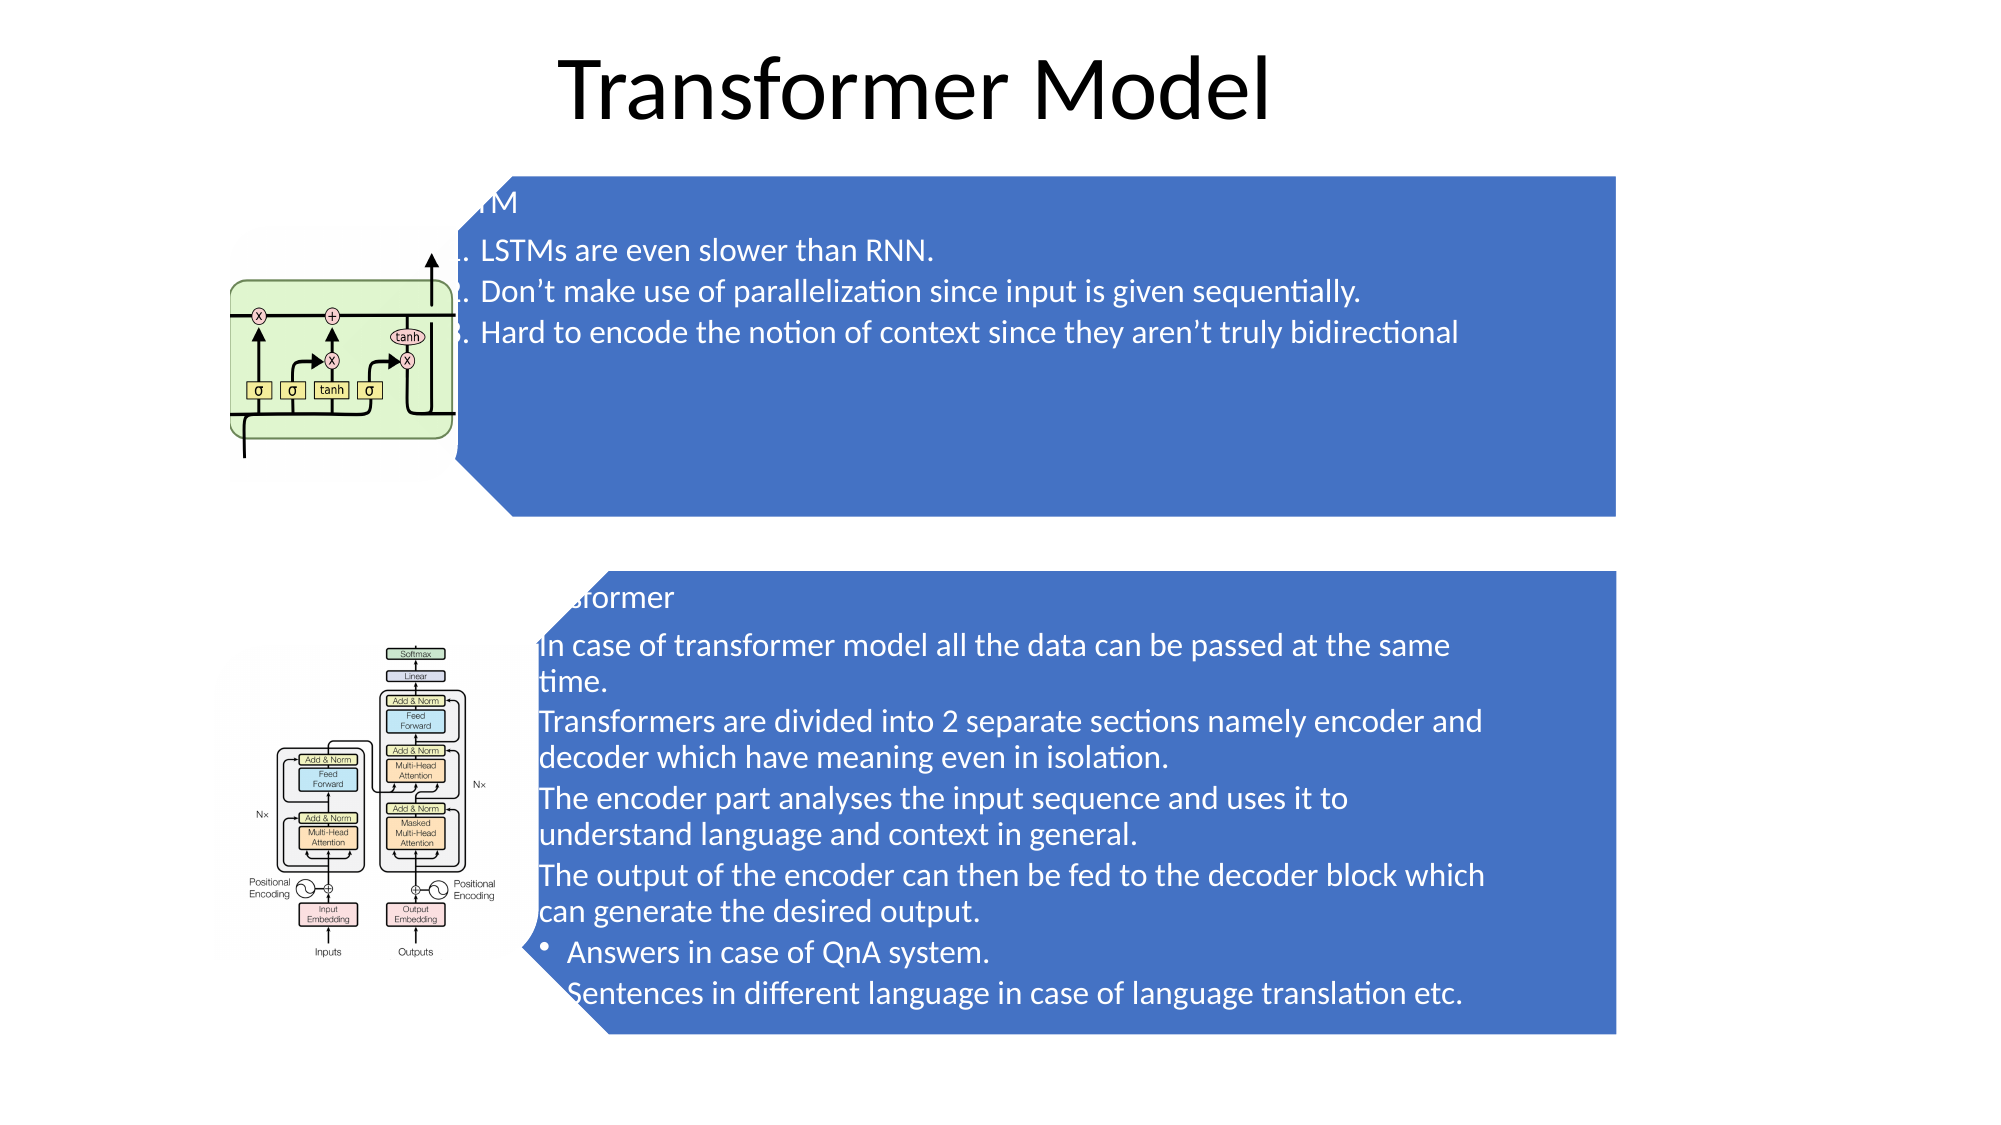

# Transformer Model
LSTM
 LSTMs are even slower than RNN.
 Don’t make use of parallelization since input is given sequentially.
 Hard to encode the notion of context since they aren’t truly bidirectional

Transformer
In case of transformer model all the data can be passed at the same time.
Transformers are divided into 2 separate sections namely encoder and decoder which have meaning even in isolation.
The encoder part analyses the input sequence and uses it to understand language and context in general.
The output of the encoder can then be fed to the decoder block which can generate the desired output.
Answers in case of QnA system.
Sentences in different language in case of language translation etc.